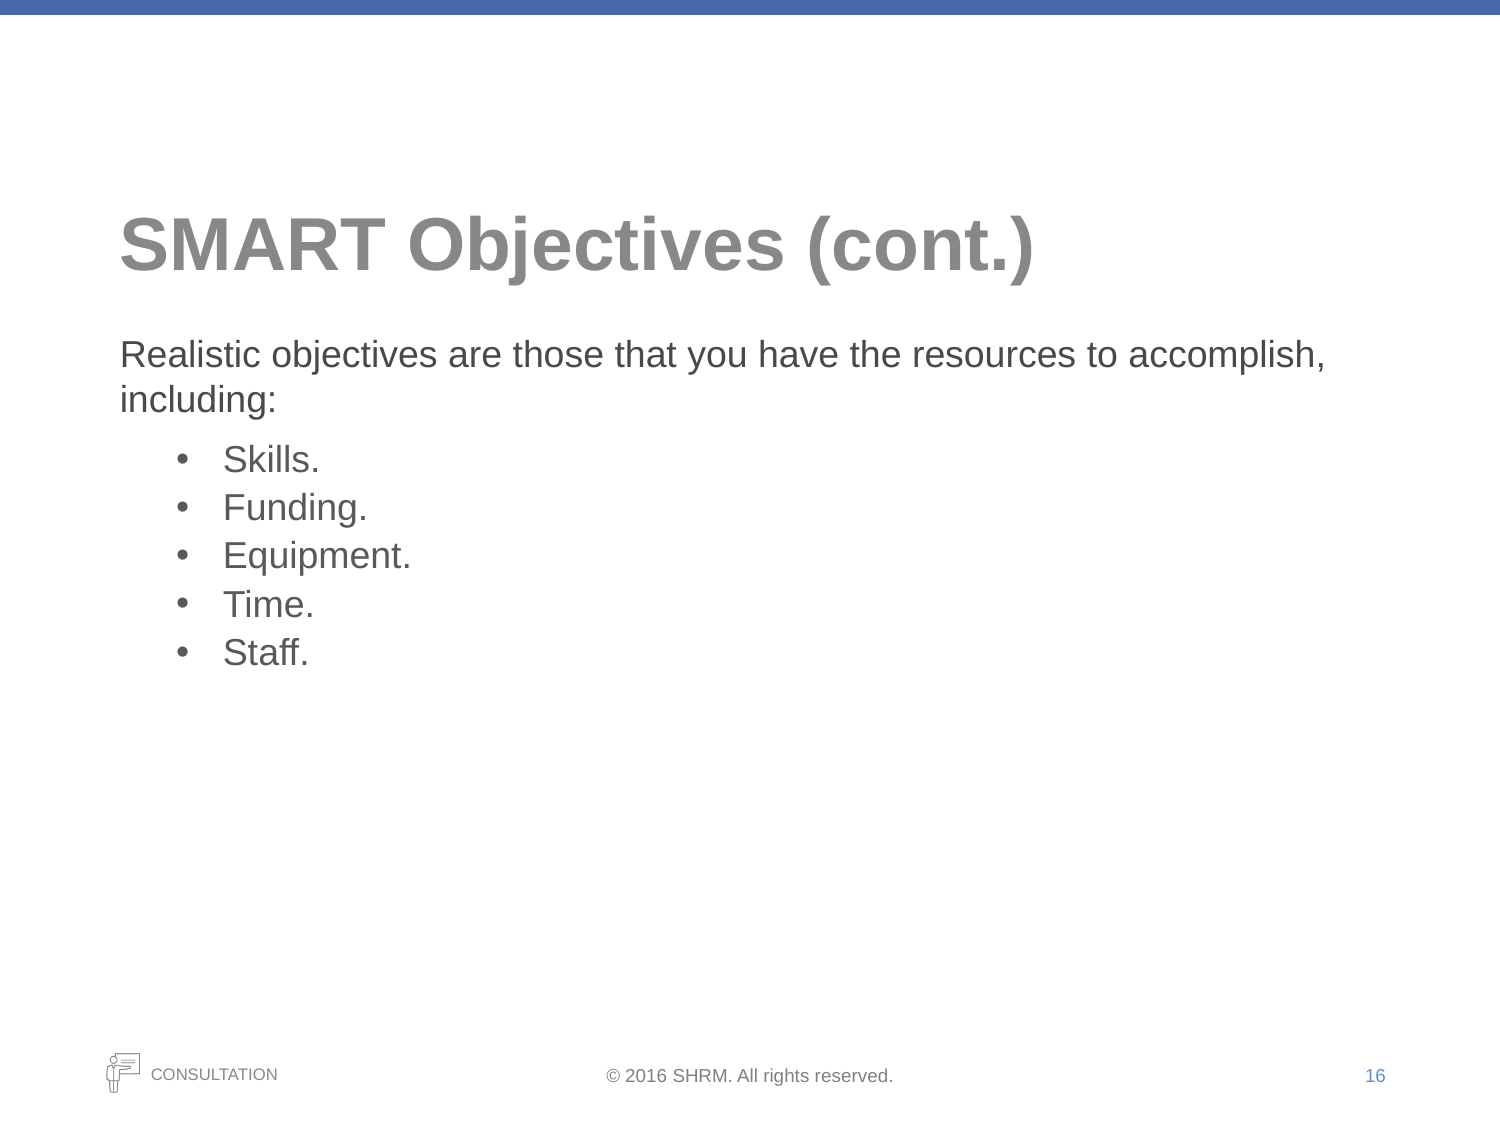

# SMART Objectives (cont.)
Realistic objectives are those that you have the resources to accomplish, including:
Skills.
Funding.
Equipment.
Time.
Staff.

16